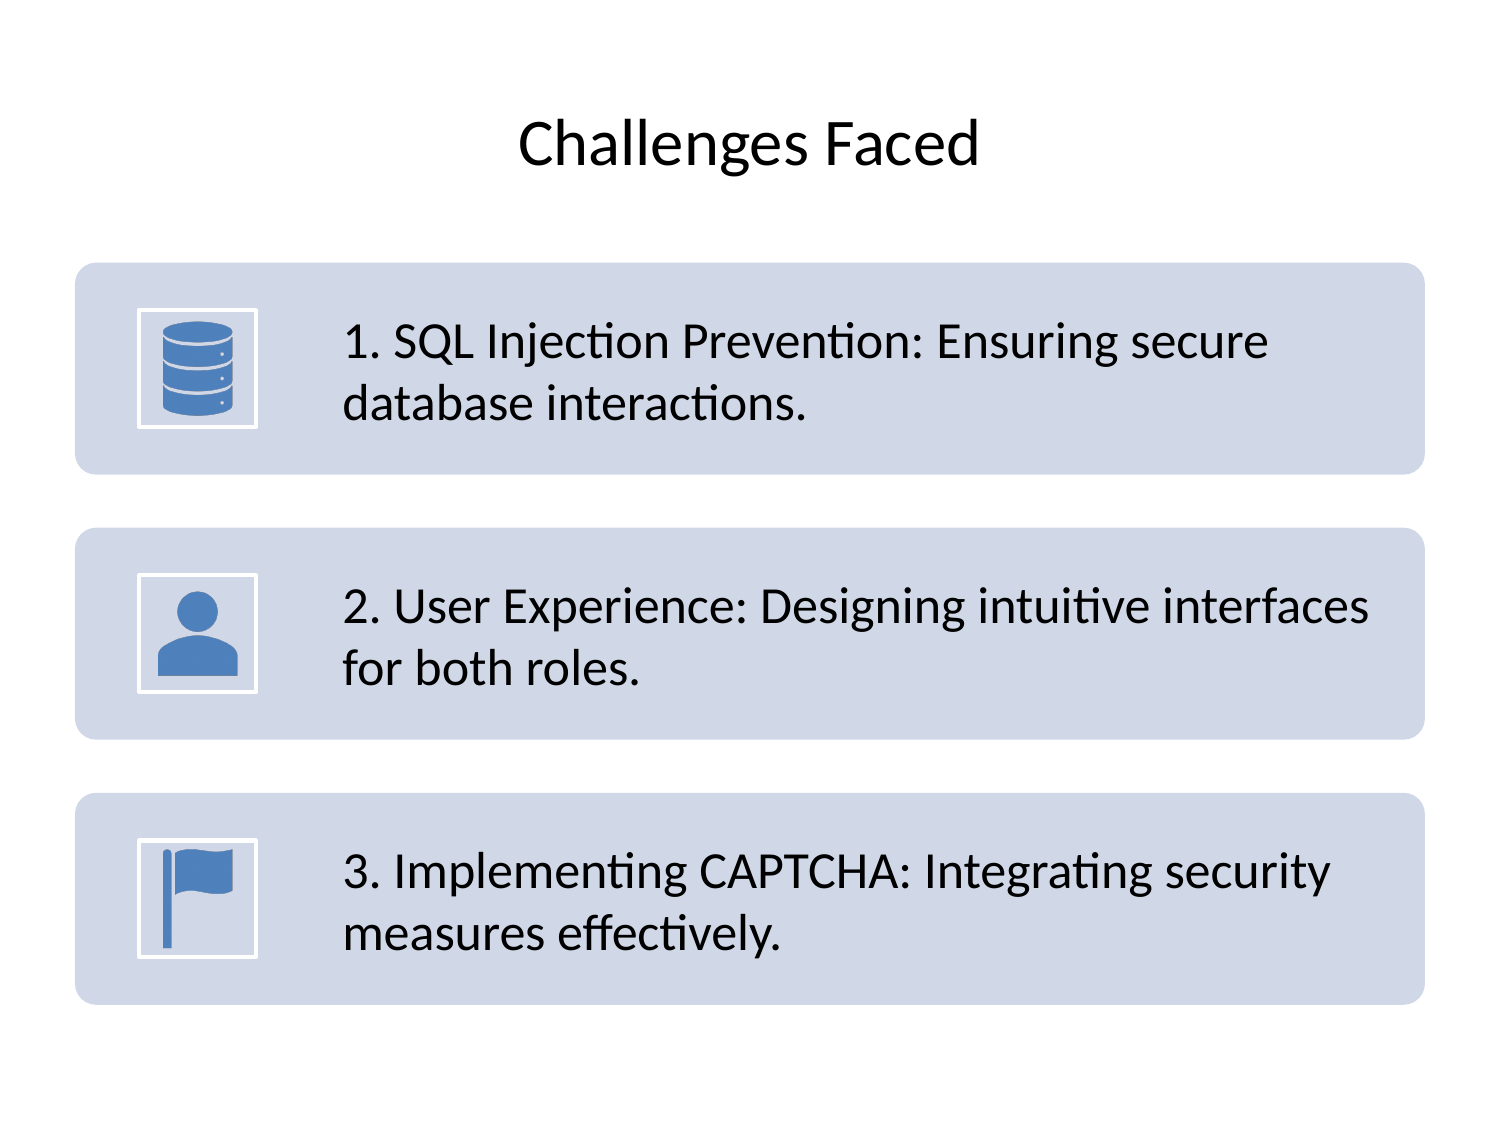

# Challenges Faced
1. SQL Injection Prevention: Ensuring secure database interactions.
2. User Experience: Designing intuitive interfaces for both roles.
3. Implementing CAPTCHA: Integrating security measures effectively.